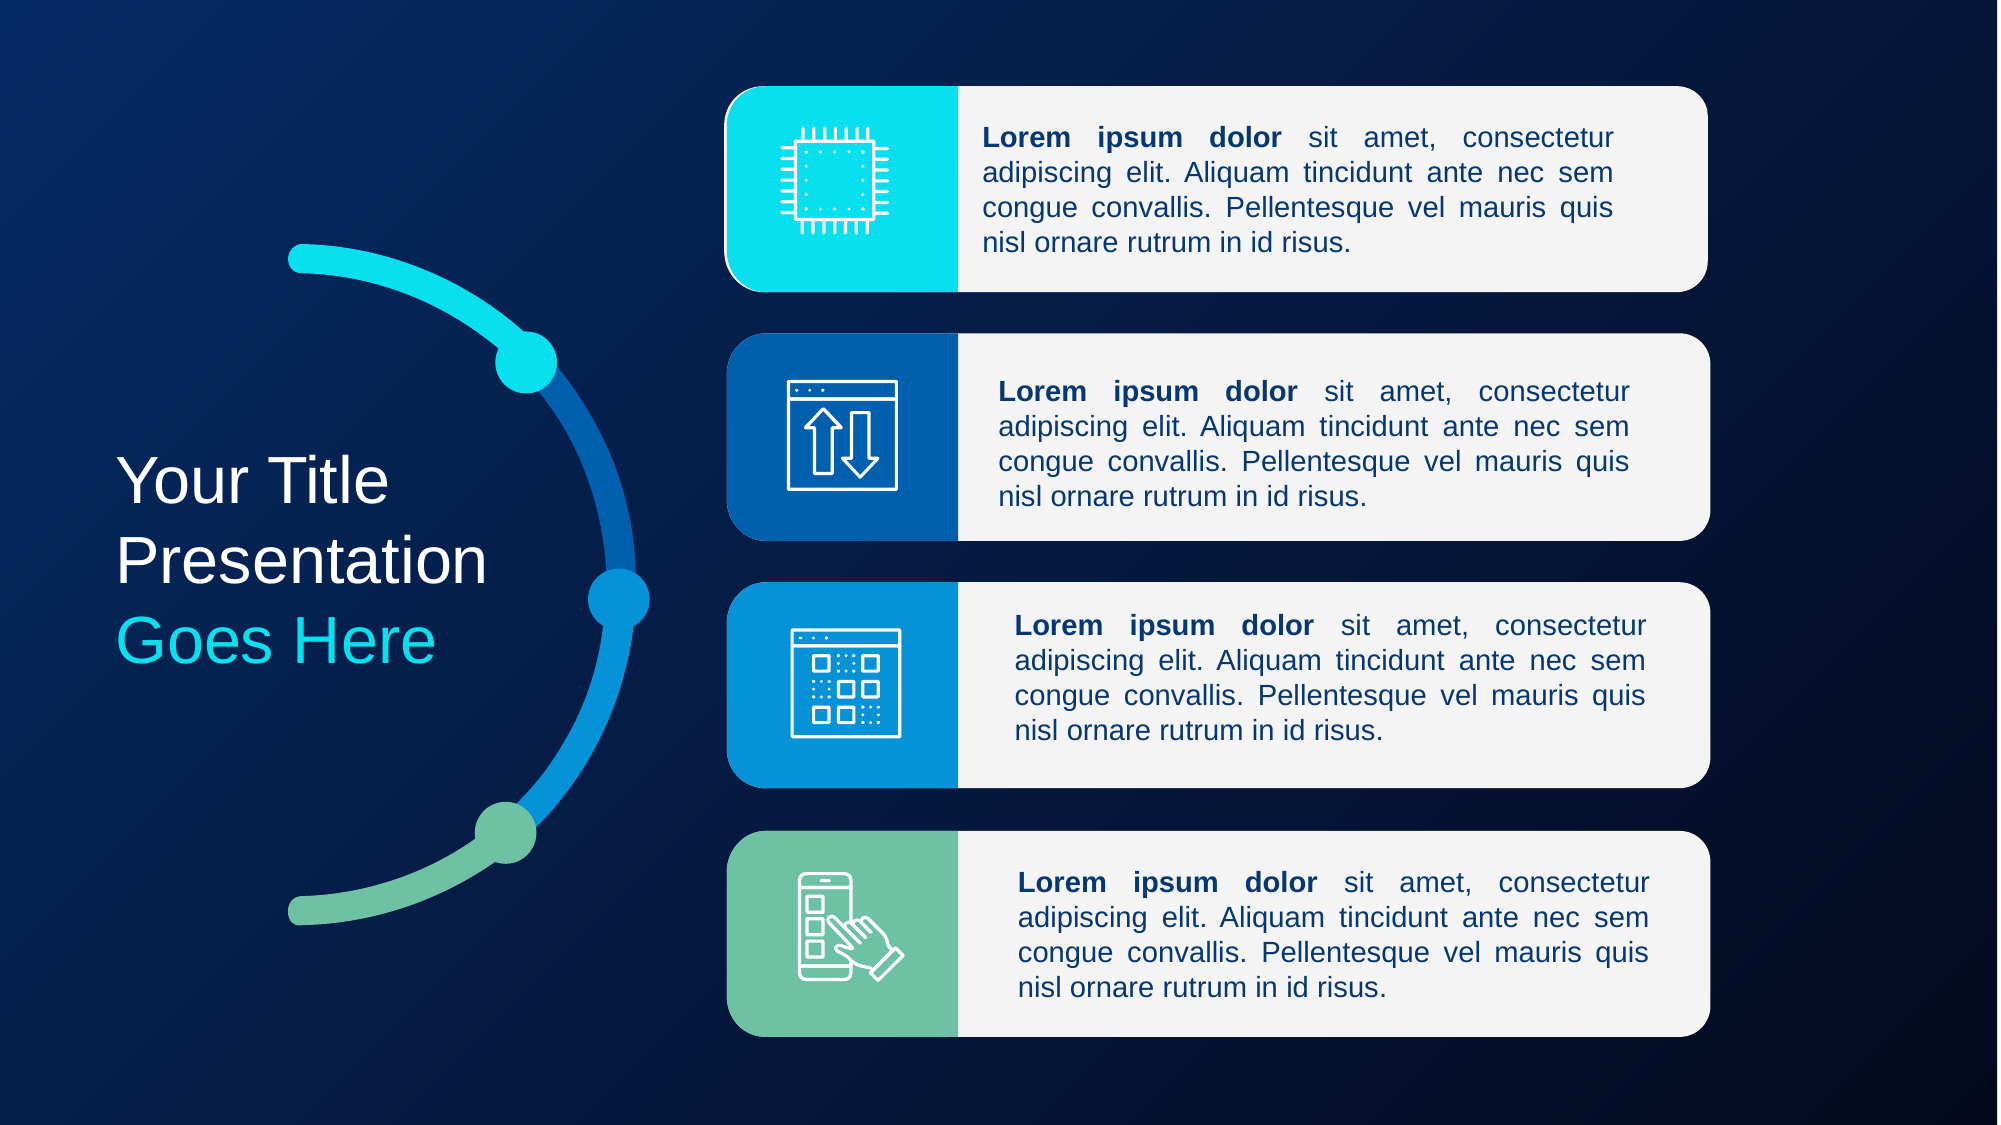

Lorem ipsum dolor sit amet, consectetur adipiscing elit. Aliquam tincidunt ante nec sem congue convallis. Pellentesque vel mauris quis nisl ornare rutrum in id risus.

Lorem ipsum dolor sit amet, consectetur adipiscing elit. Aliquam tincidunt ante nec sem congue convallis. Pellentesque vel mauris quis nisl ornare rutrum in id risus.

Your Title Presentation
Goes Here
Lorem ipsum dolor sit amet, consectetur adipiscing elit. Aliquam tincidunt ante nec sem congue convallis. Pellentesque vel mauris quis nisl ornare rutrum in id risus.

Lorem ipsum dolor sit amet, consectetur adipiscing elit. Aliquam tincidunt ante nec sem congue convallis. Pellentesque vel mauris quis nisl ornare rutrum in id risus.